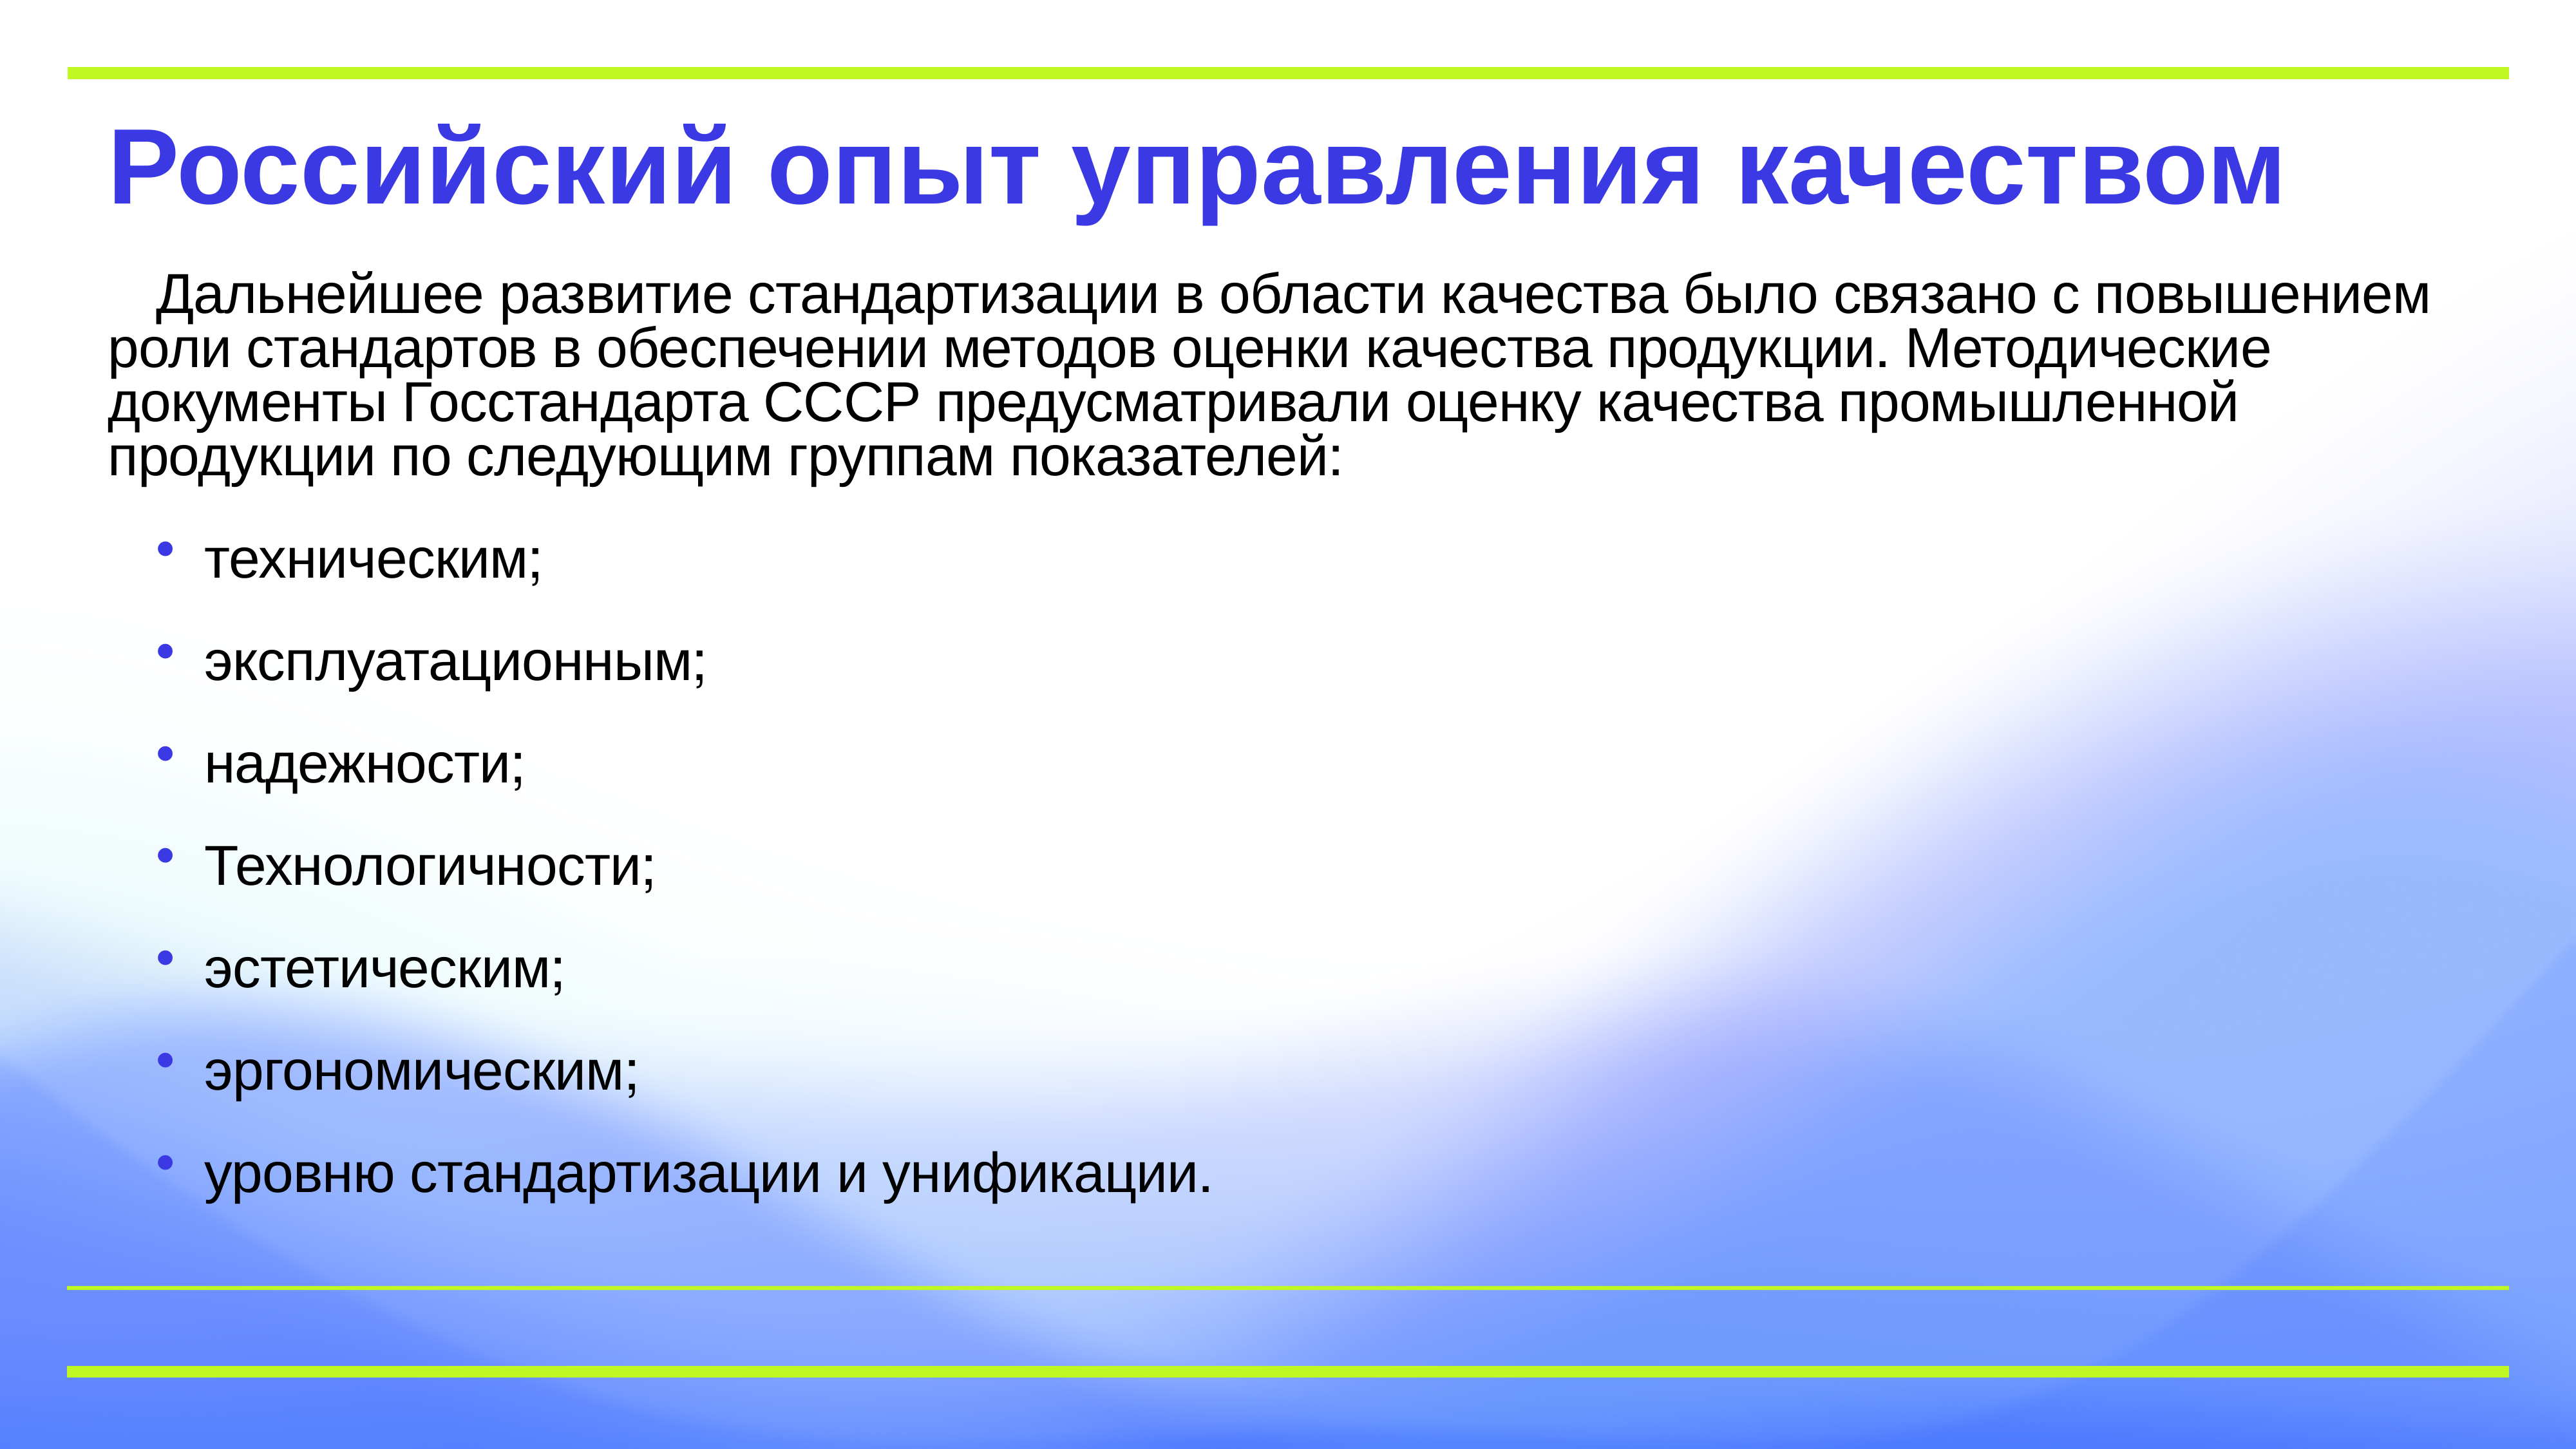

# Российский опыт управления качеством
Дальнейшее развитие стандартизации в области качества было связано с повышением роли стандартов в обеспечении методов оценки качества продукции. Методические документы Госстандарта СССР предусматривали оценку качества промышленной продукции по следующим группам показателей:
техническим;
эксплуатационным;
надежности;
Технологичности;
эстетическим;
эргономическим;
уровню стандартизации и унификации.
6